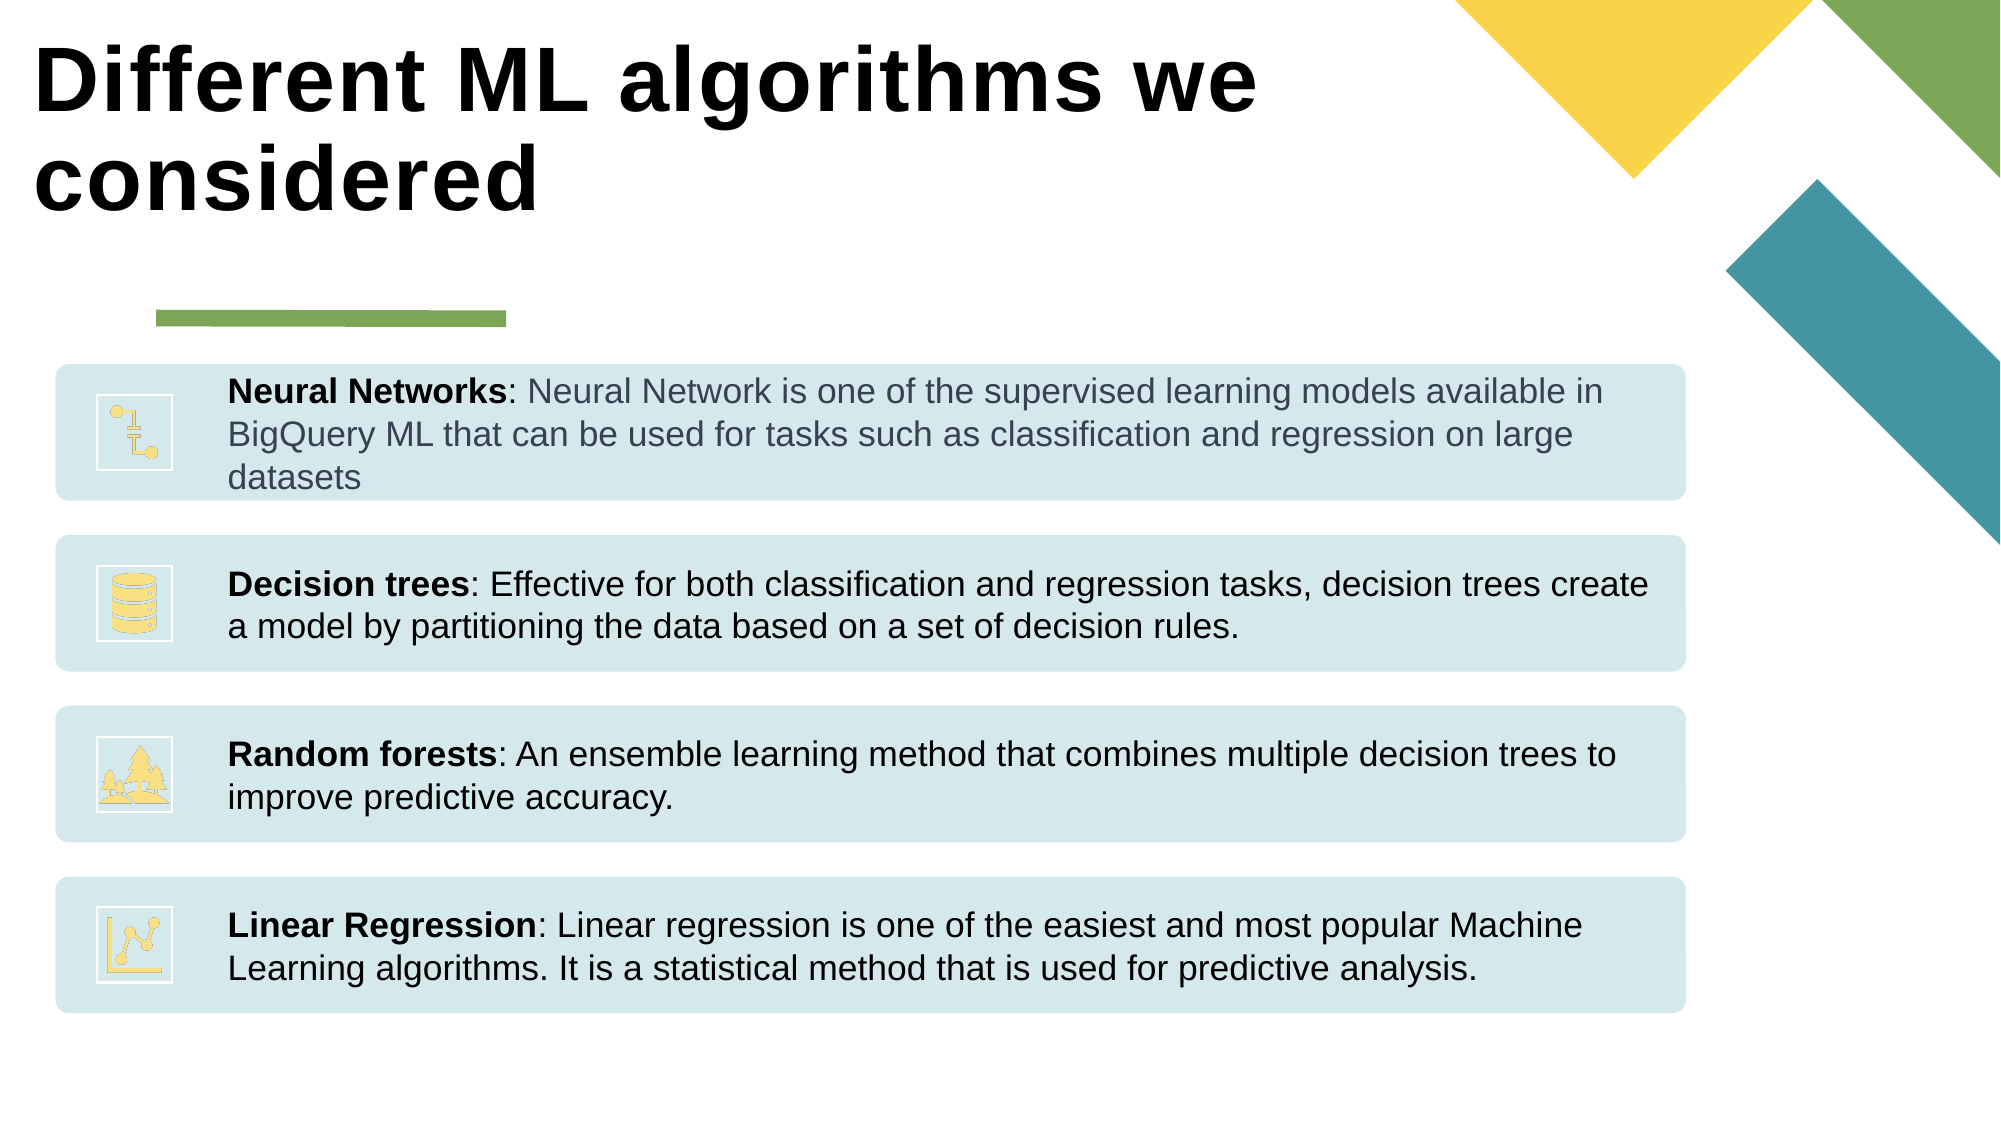

# Different ML algorithms we considered
Neural Networks: Neural Network is one of the supervised learning models available in BigQuery ML that can be used for tasks such as classification and regression on large datasets
Decision trees: Effective for both classification and regression tasks, decision trees create a model by partitioning the data based on a set of decision rules.
Random forests: An ensemble learning method that combines multiple decision trees to improve predictive accuracy.
Linear Regression: Linear regression is one of the easiest and most popular Machine Learning algorithms. It is a statistical method that is used for predictive analysis.